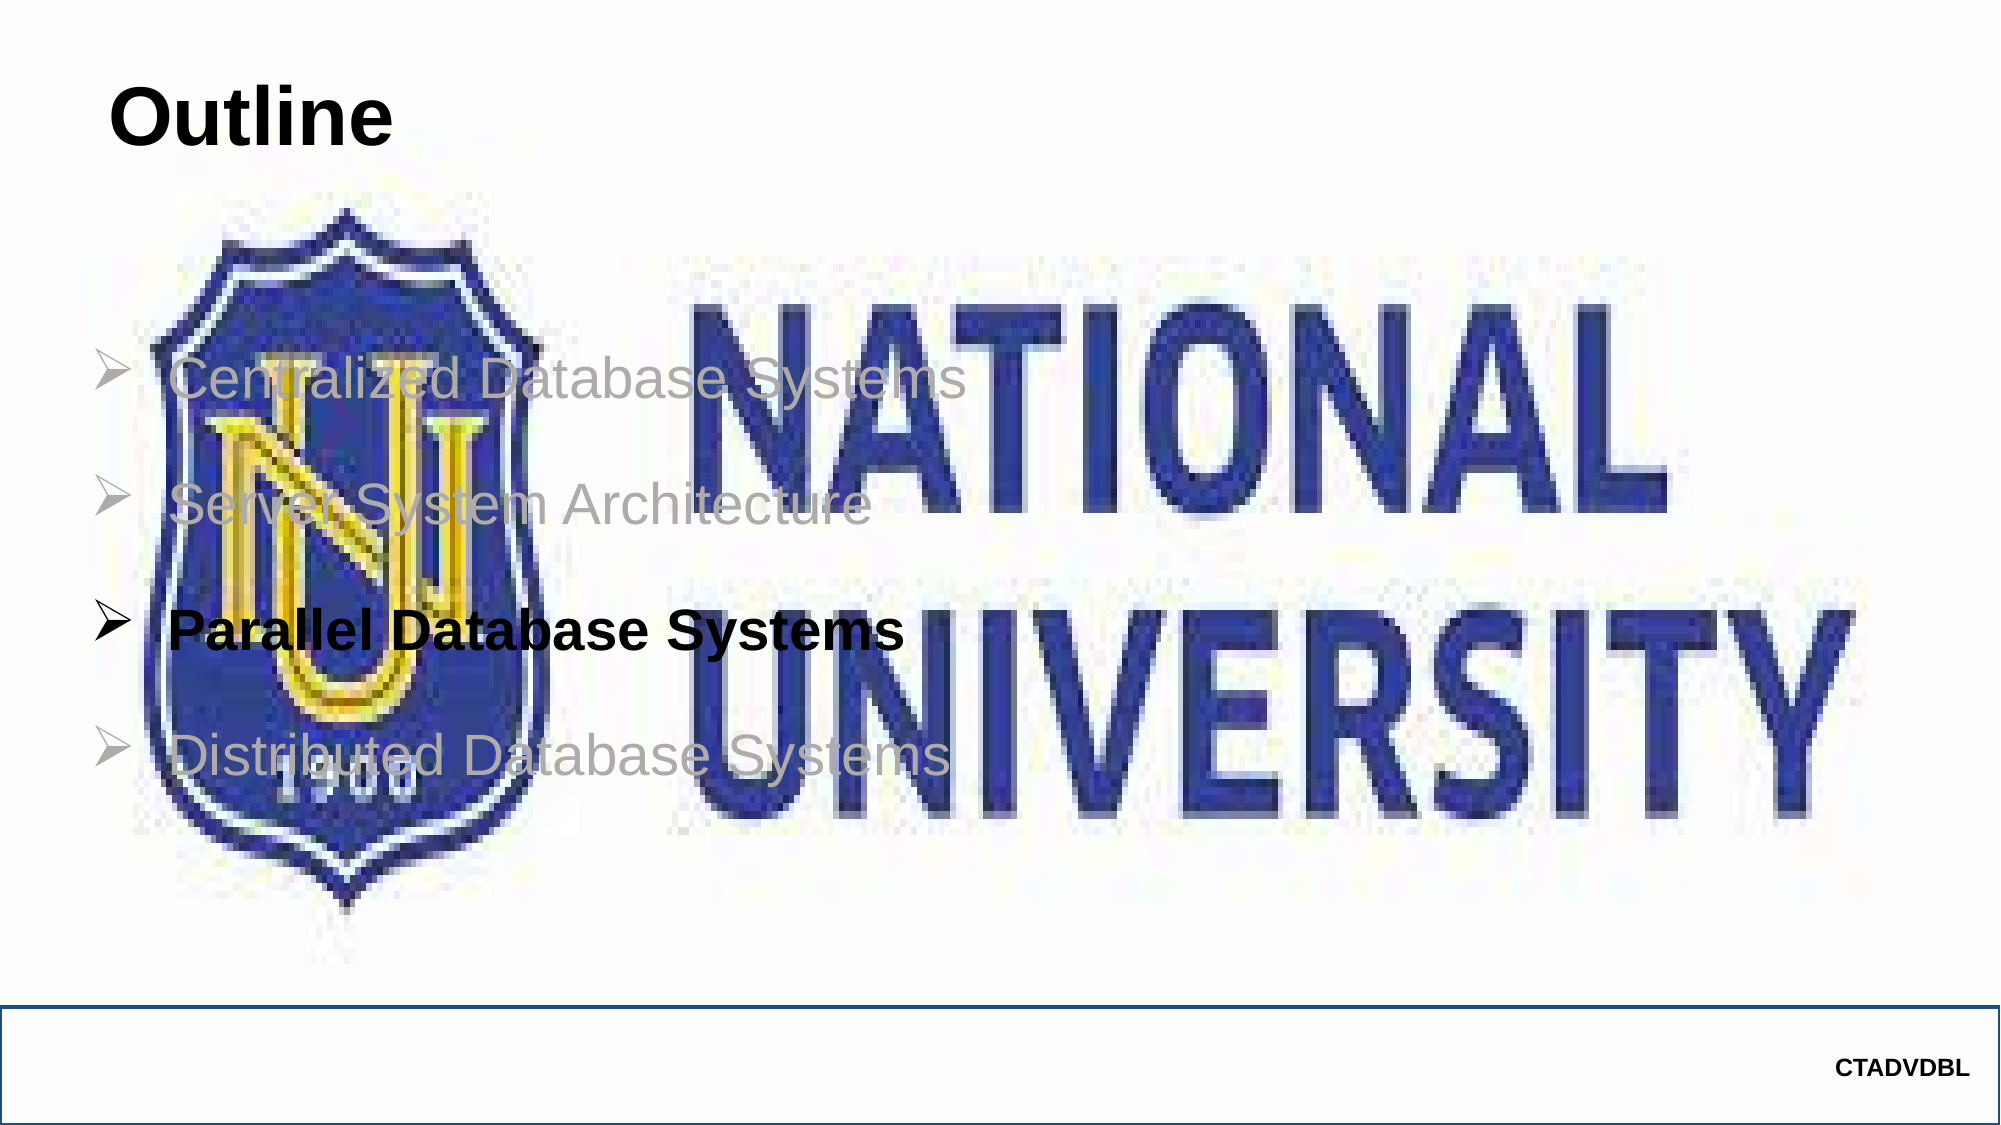

# Outline

Centralized Database Systems

Server System Architecture

Parallel Database Systems

Distributed Database Systems

CTADVDBL